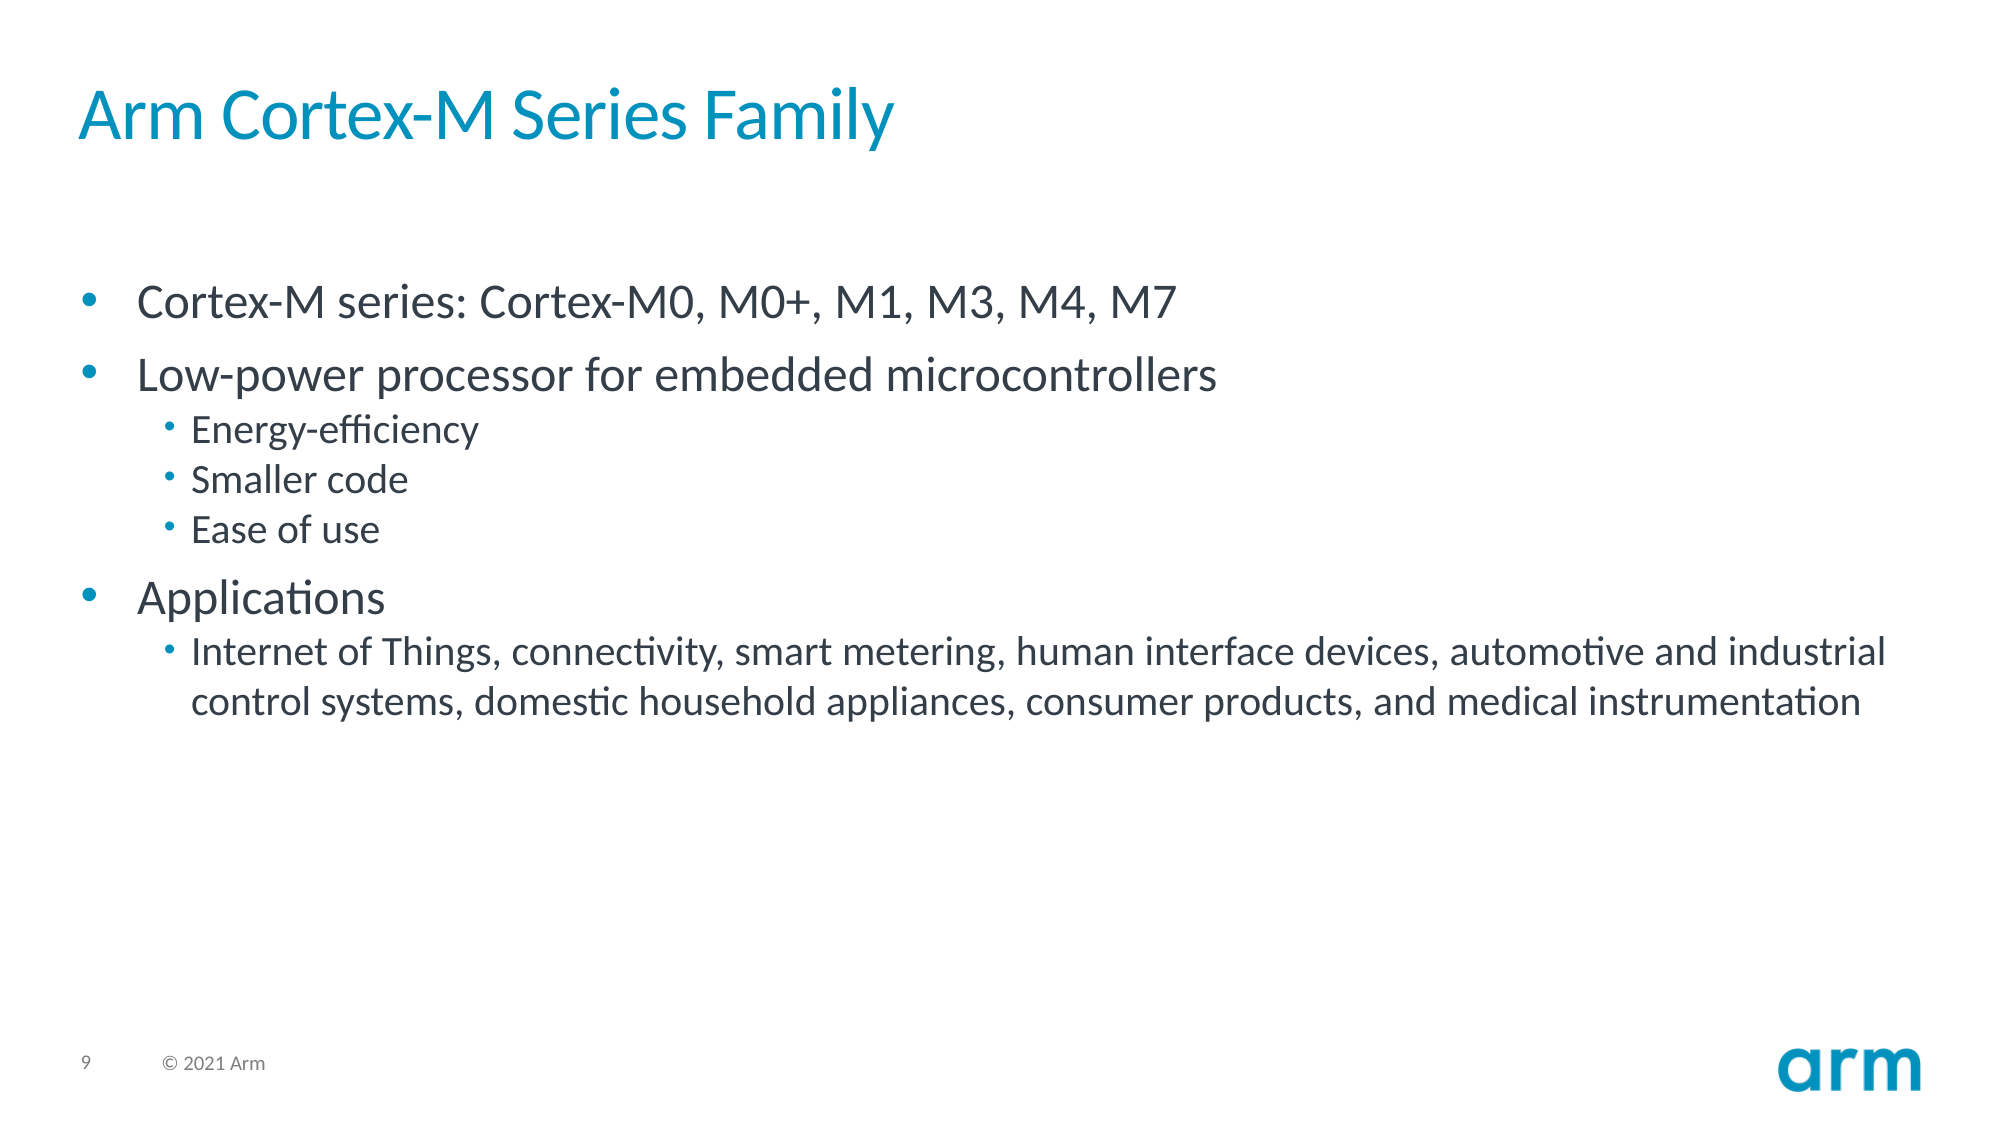

# Arm Cortex-M Series Family
Cortex-M series: Cortex-M0, M0+, M1, M3, M4, M7
Low-power processor for embedded microcontrollers
Energy-efficiency
Smaller code
Ease of use
Applications
Internet of Things, connectivity, smart metering, human interface devices, automotive and industrial control systems, domestic household appliances, consumer products, and medical instrumentation